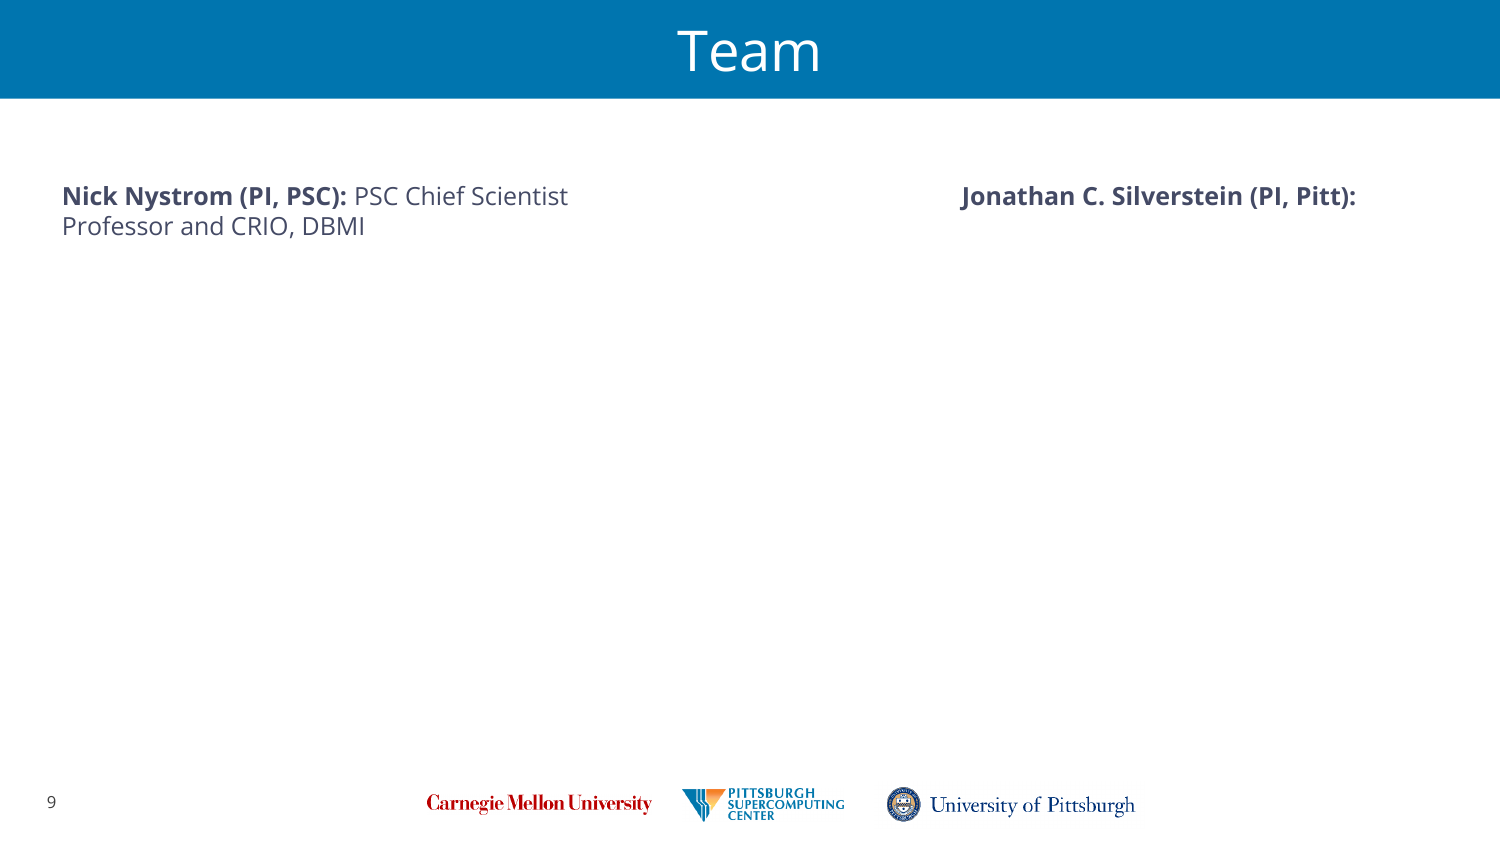

# Team
Nick Nystrom (PI, PSC): PSC Chief Scientist  			Jonathan C. Silverstein (PI, Pitt): Professor and CRIO, DBMI
9